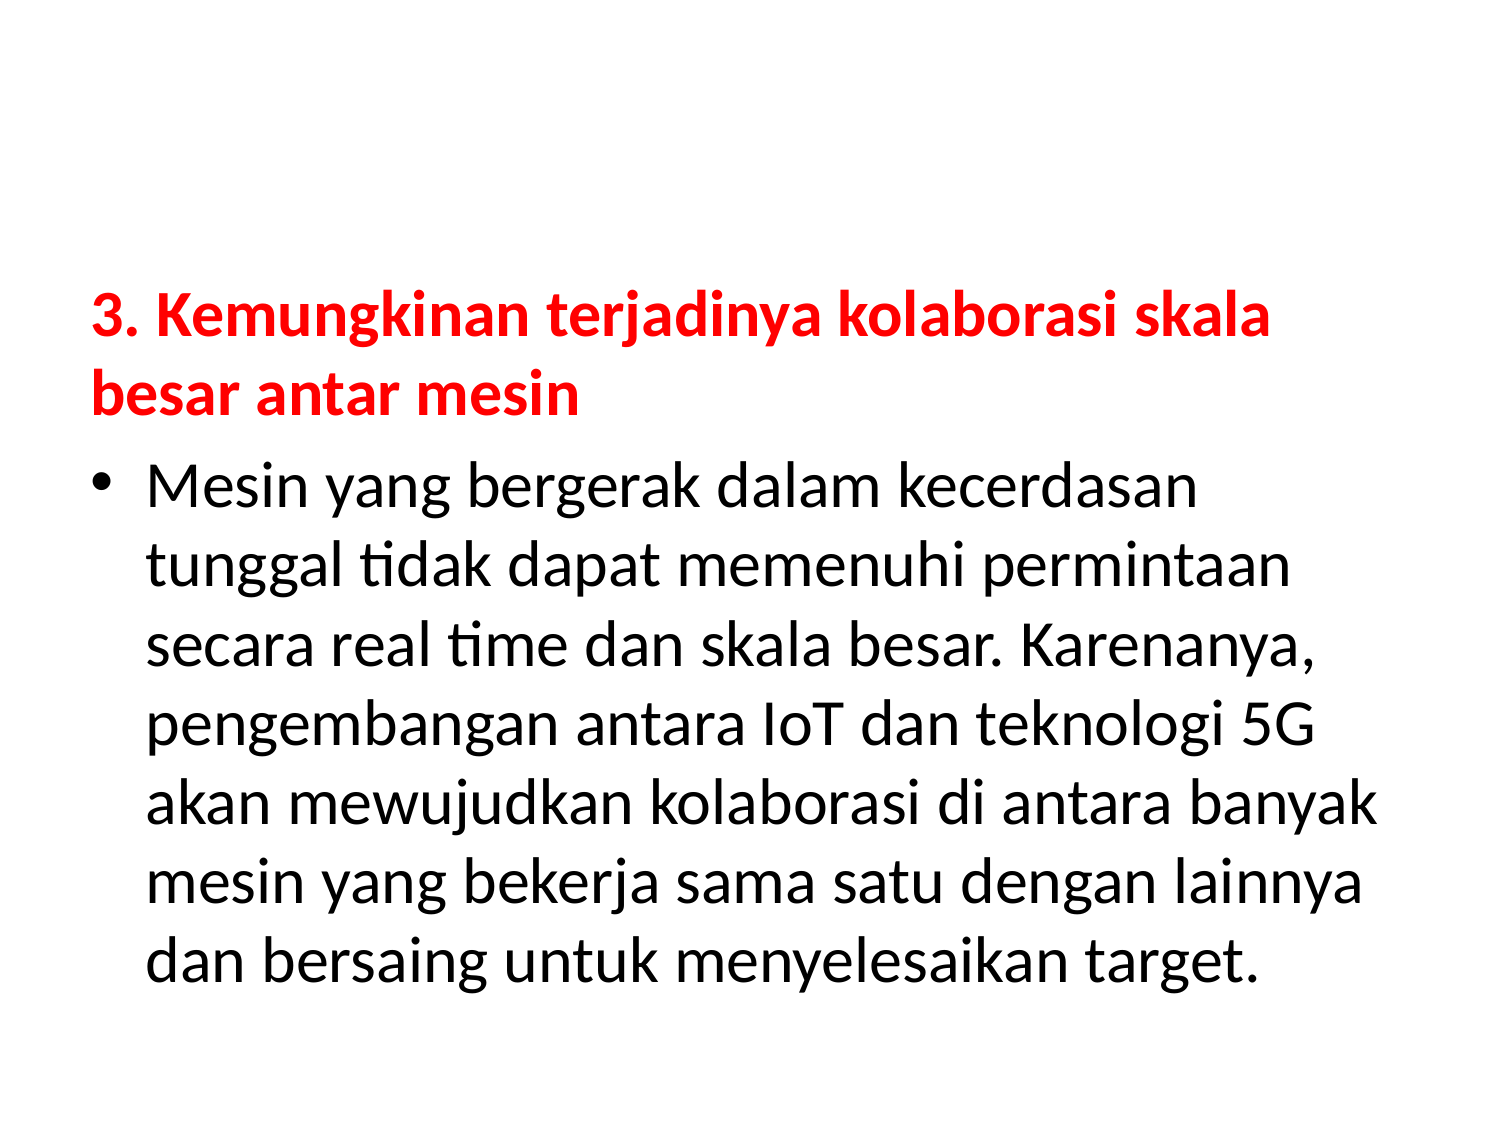

#
3. Kemungkinan terjadinya kolaborasi skala besar antar mesin
Mesin yang bergerak dalam kecerdasan tunggal tidak dapat memenuhi permintaan secara real time dan skala besar. Karenanya, pengembangan antara IoT dan teknologi 5G akan mewujudkan kolaborasi di antara banyak mesin yang bekerja sama satu dengan lainnya dan bersaing untuk menyelesaikan target.